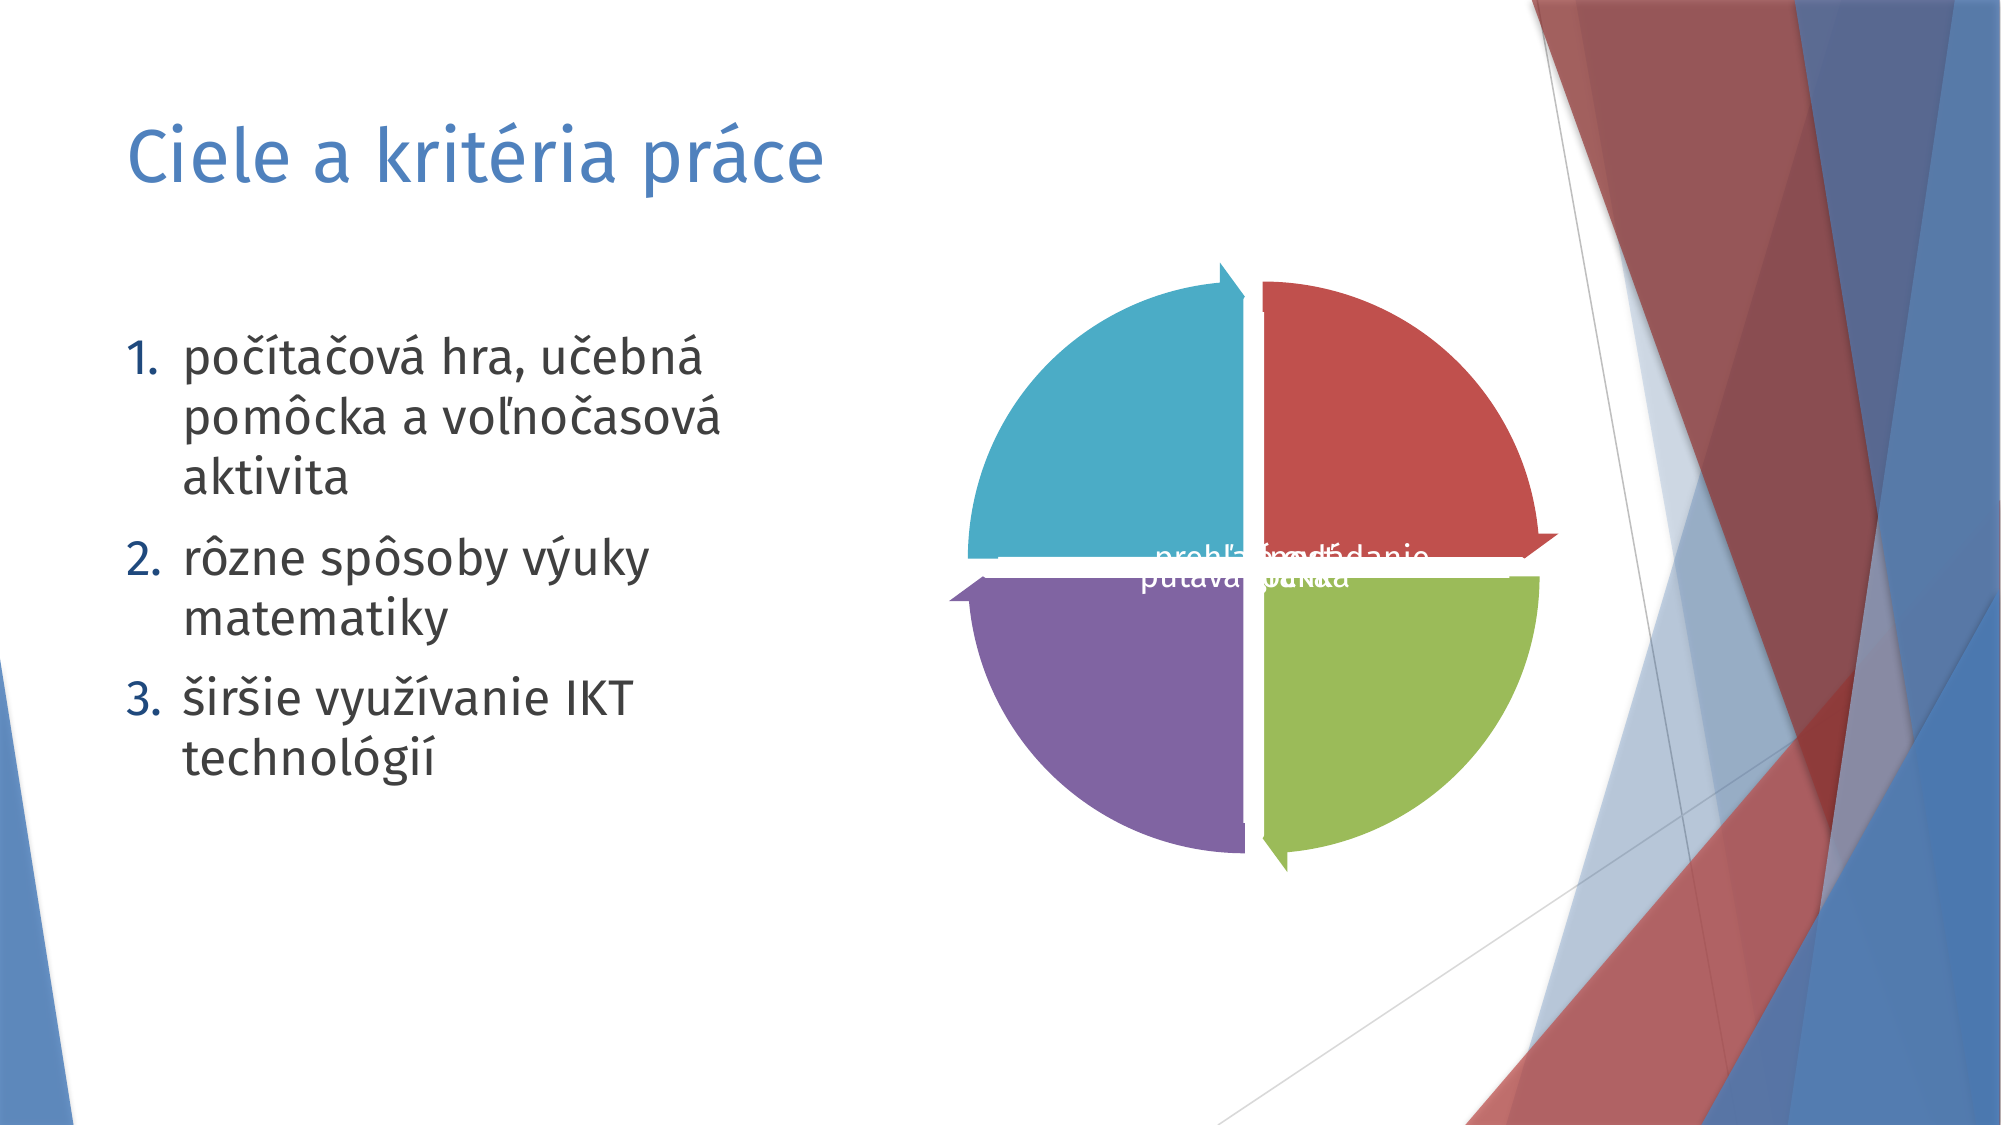

# Ciele a kritéria práce
jednoduché ovládanie
pomôcka
pútavá grafika
prehľadnosť
počítačová hra, učebná pomôcka a voľnočasová aktivita
rôzne spôsoby výuky matematiky
širšie využívanie IKT technológií